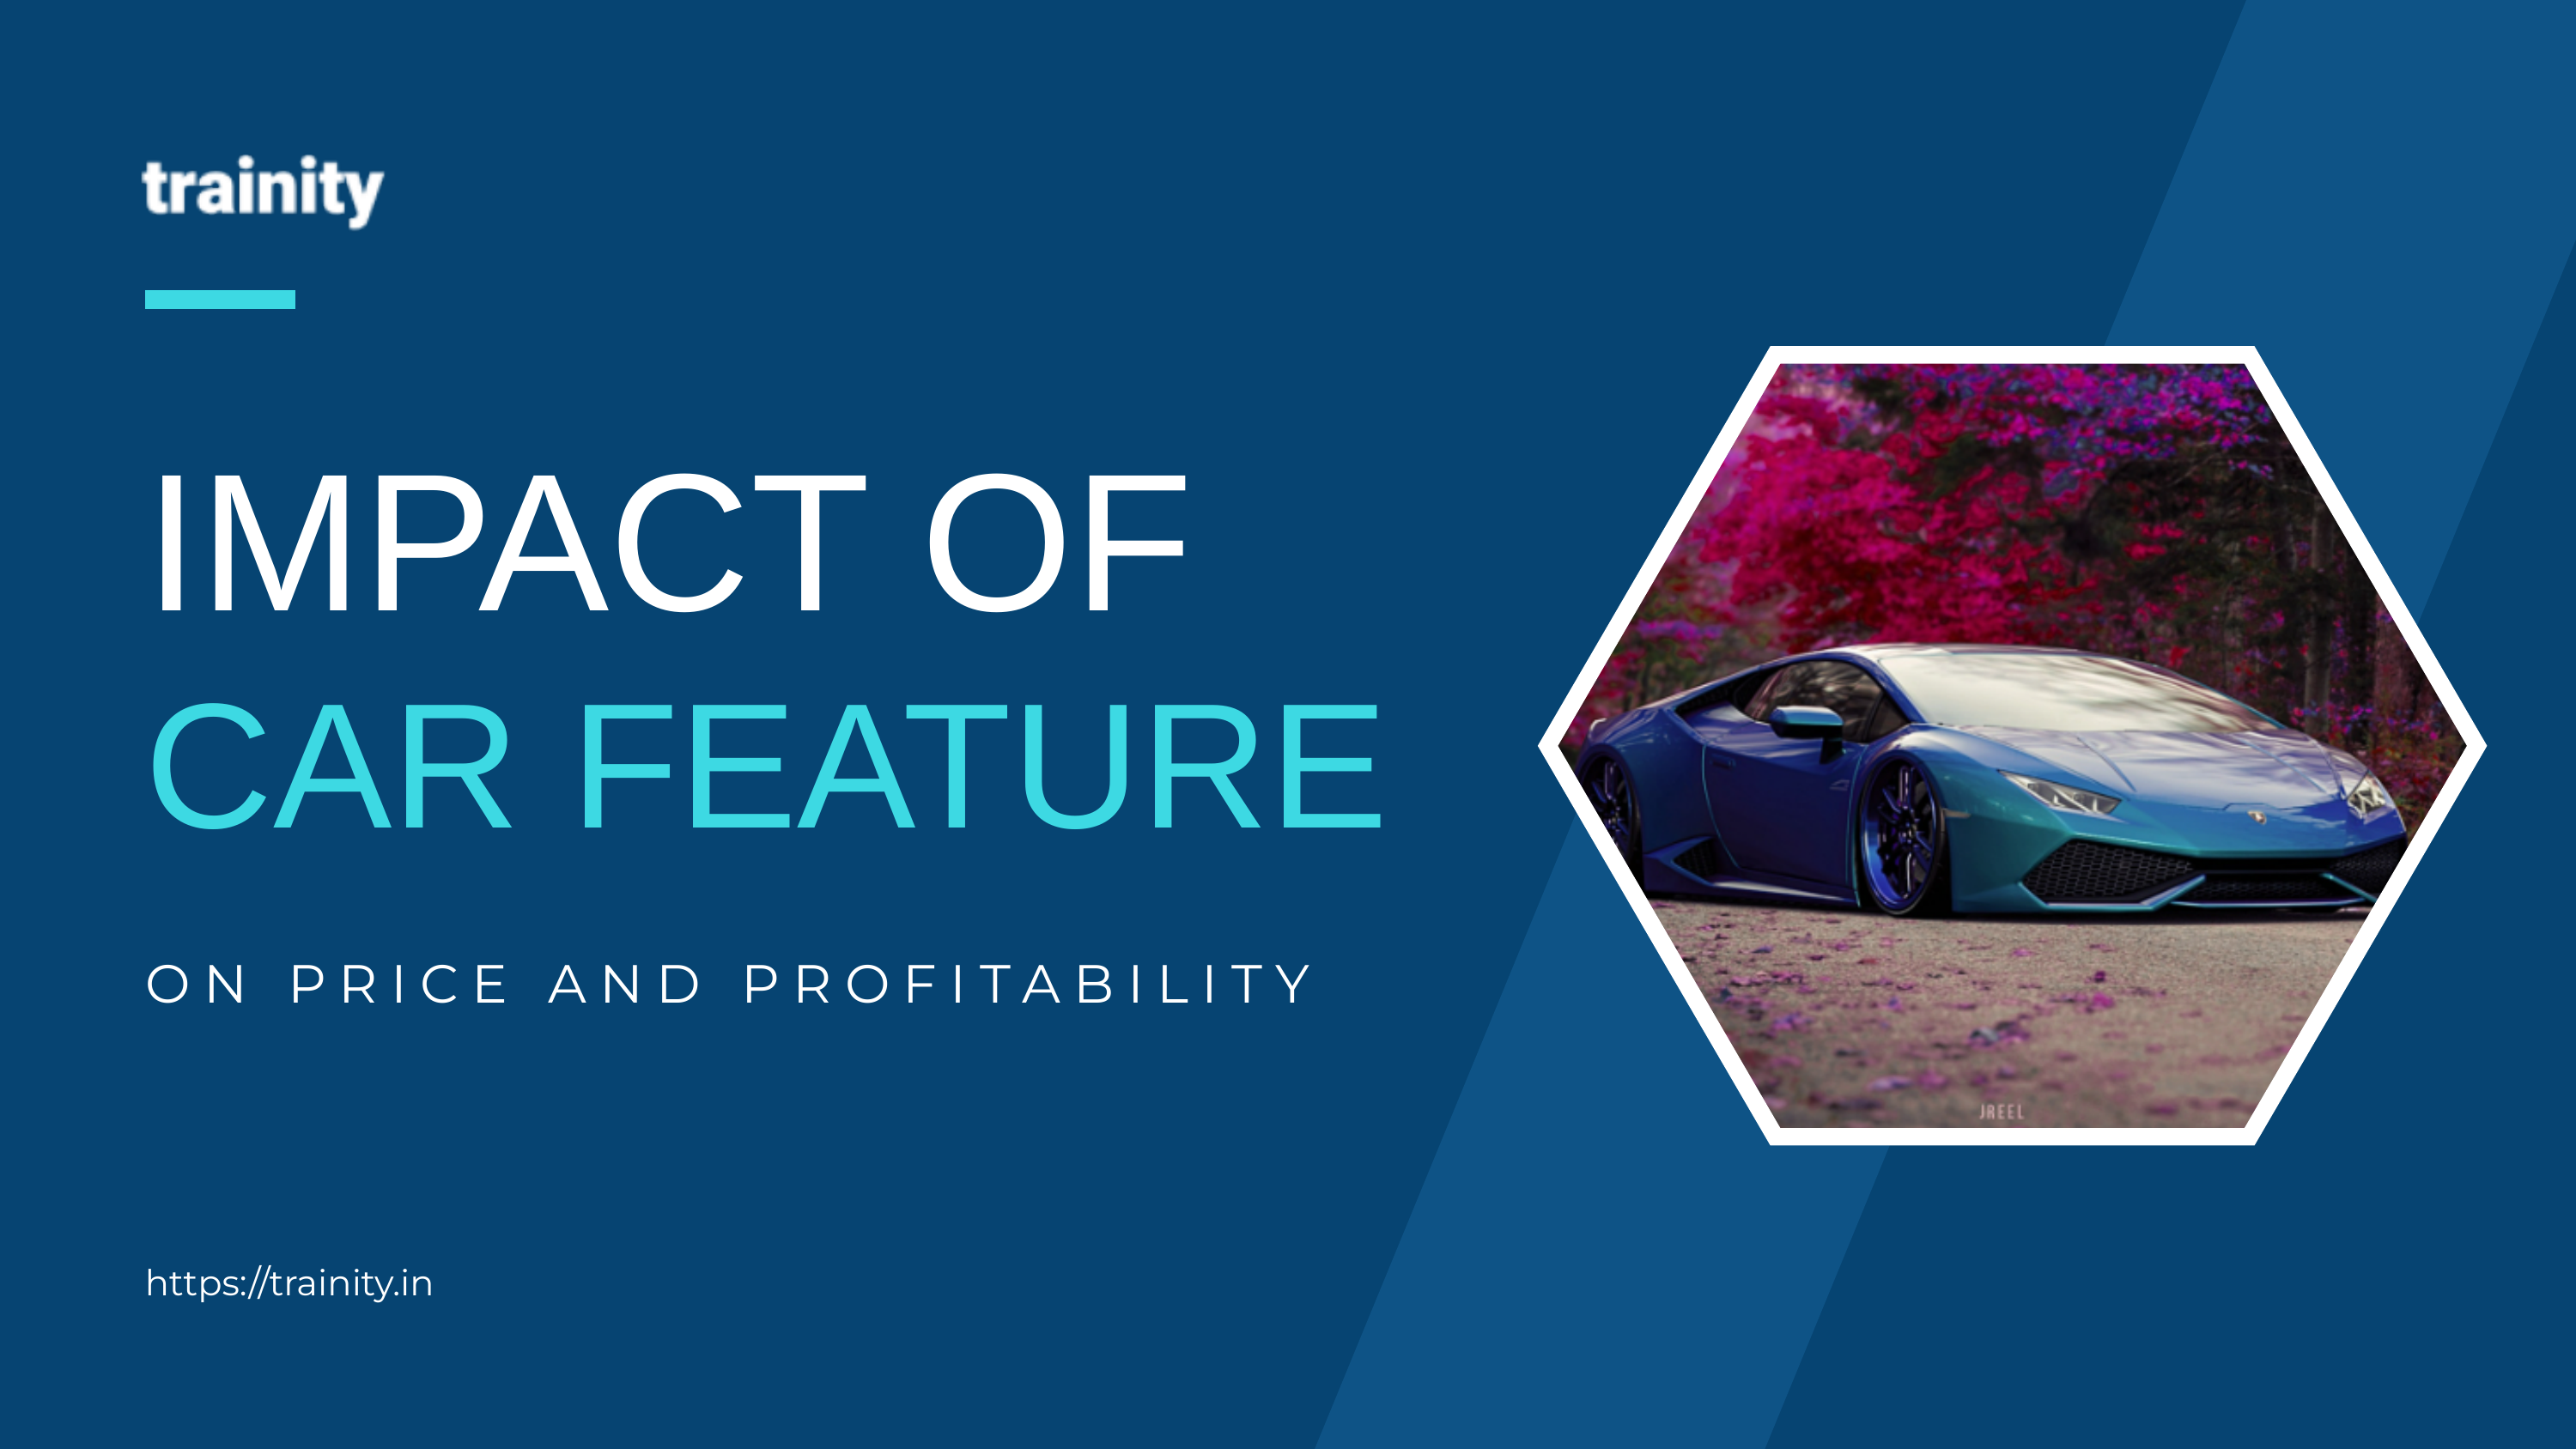

IMPACT OF
CAR FEATURE
ON PRICE AND PROFITABILITY

https://trainity.in